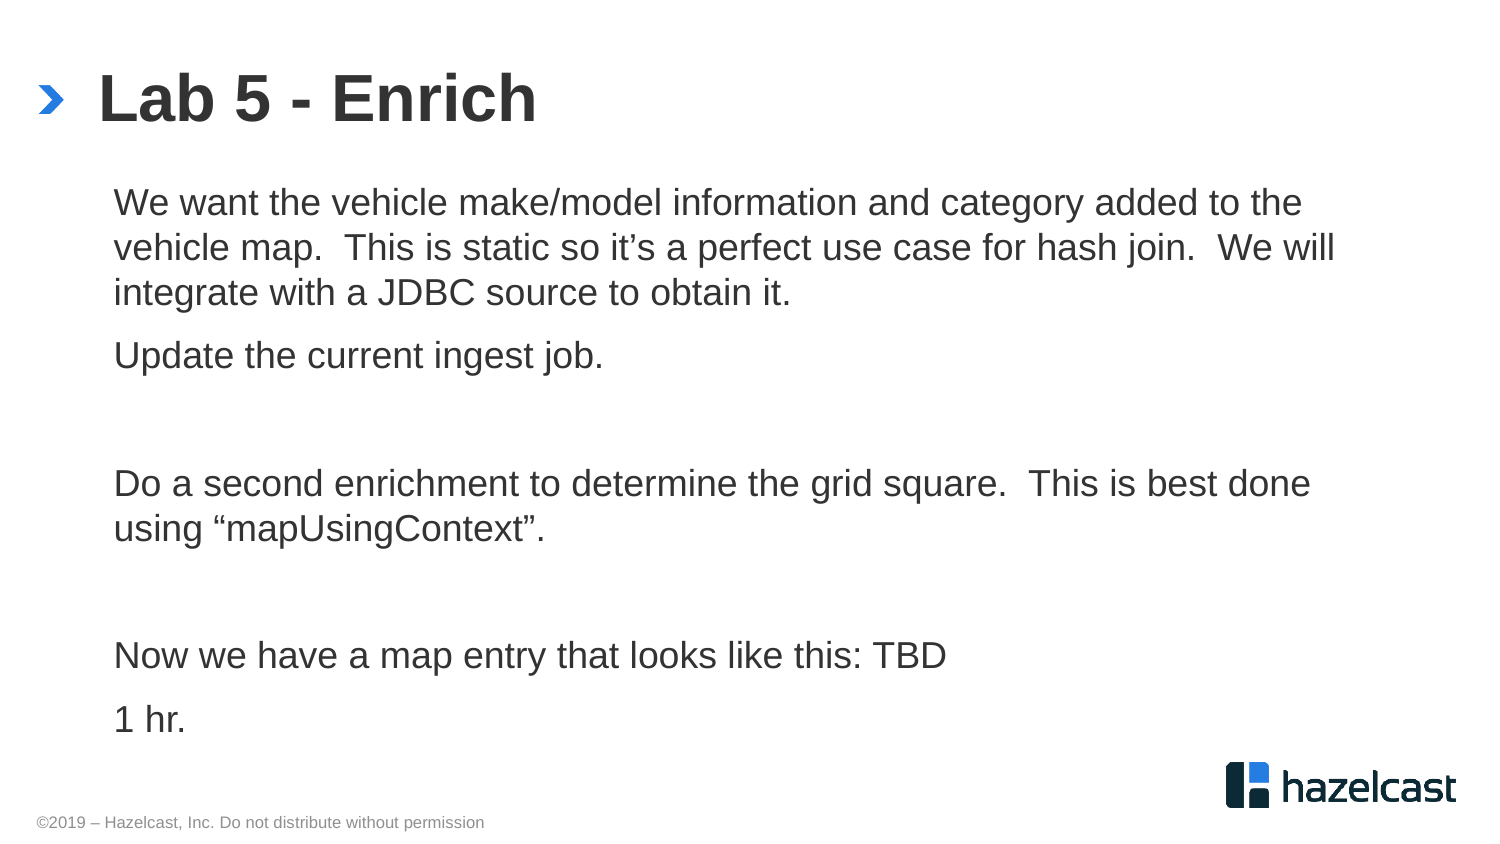

# Lab 5 - Enrich
We want the vehicle make/model information and category added to the vehicle map.  This is static so it’s a perfect use case for hash join.  We will integrate with a JDBC source to obtain it.
Update the current ingest job.

Do a second enrichment to determine the grid square.  This is best done using “mapUsingContext”.

Now we have a map entry that looks like this: TBD
1 hr.

©2019 – Hazelcast, Inc. Do not distribute without permission